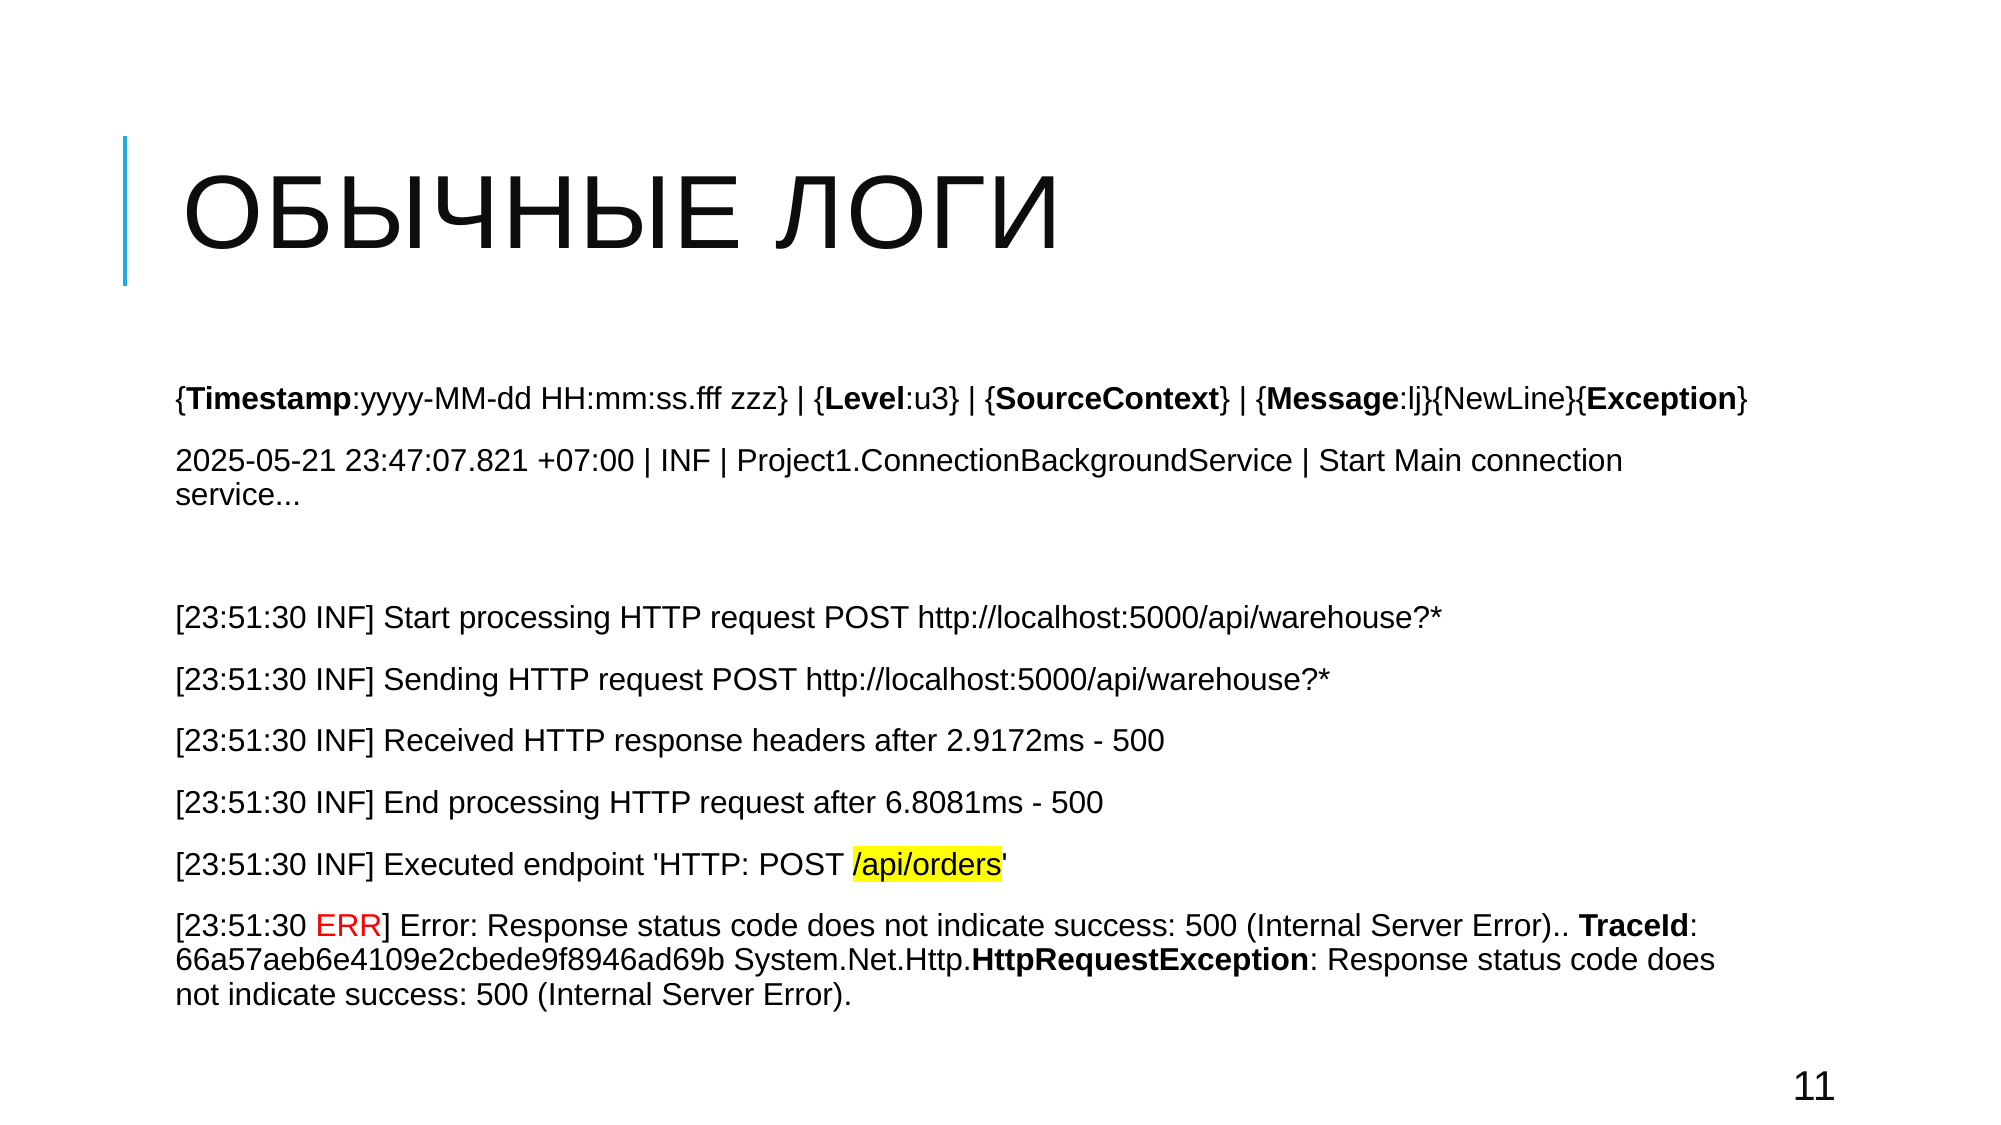

# Обычные логи
{Timestamp:yyyy-MM-dd HH:mm:ss.fff zzz} | {Level:u3} | {SourceContext} | {Message:lj}{NewLine}{Exception}
2025-05-21 23:47:07.821 +07:00 | INF | Project1.ConnectionBackgroundService | Start Main connection service...

[23:51:30 INF] Start processing HTTP request POST http://localhost:5000/api/warehouse?*
[23:51:30 INF] Sending HTTP request POST http://localhost:5000/api/warehouse?*
[23:51:30 INF] Received HTTP response headers after 2.9172ms - 500
[23:51:30 INF] End processing HTTP request after 6.8081ms - 500
[23:51:30 INF] Executed endpoint 'HTTP: POST /api/orders'
[23:51:30 ERR] Error: Response status code does not indicate success: 500 (Internal Server Error).. TraceId: 66a57aeb6e4109e2cbede9f8946ad69b System.Net.Http.HttpRequestException: Response status code does not indicate success: 500 (Internal Server Error).
11